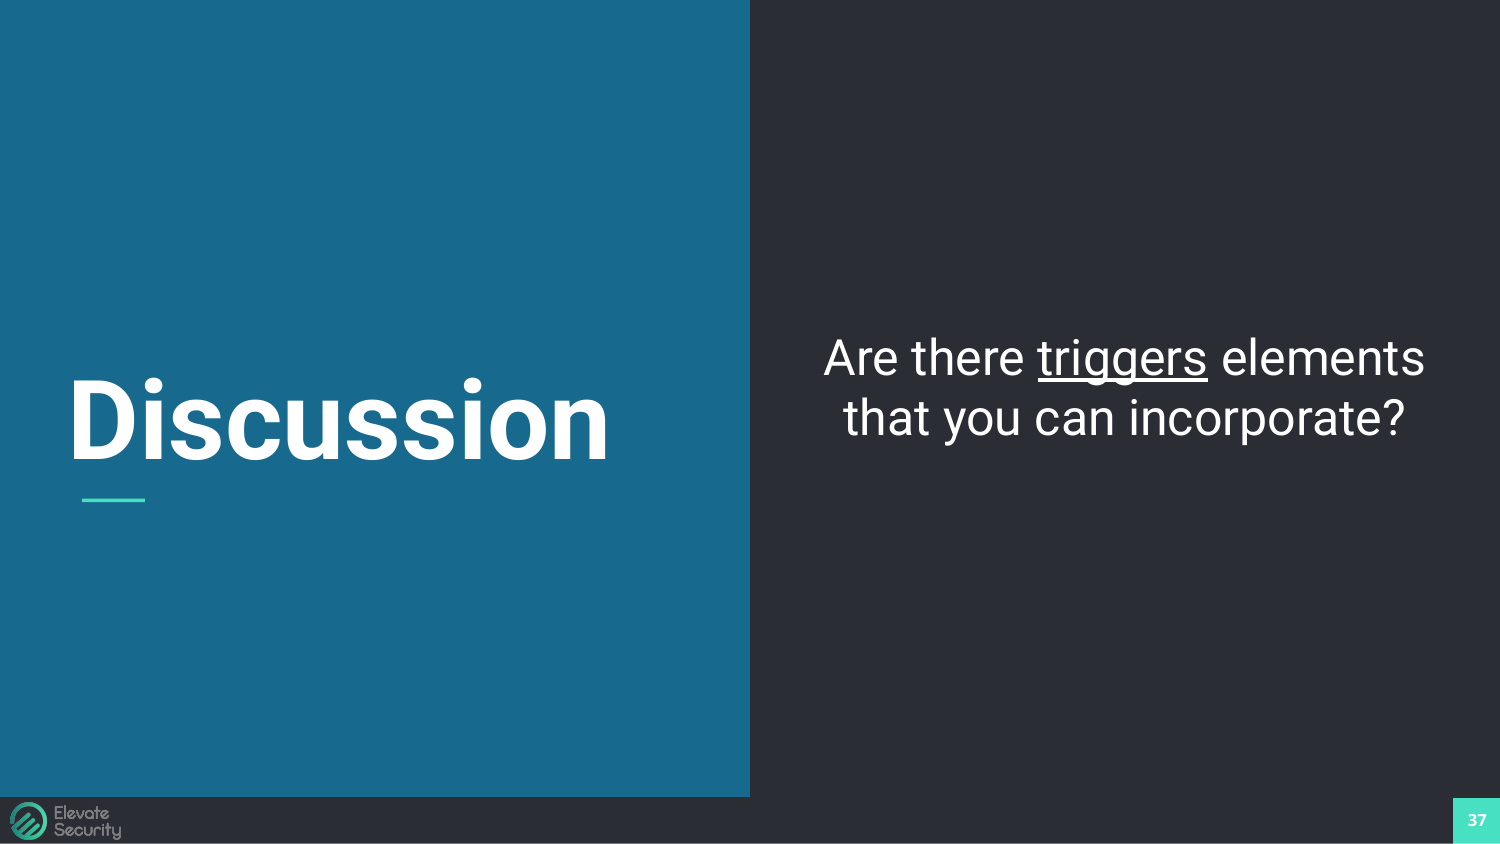

Are there triggers elements that you can incorporate?
Discussion